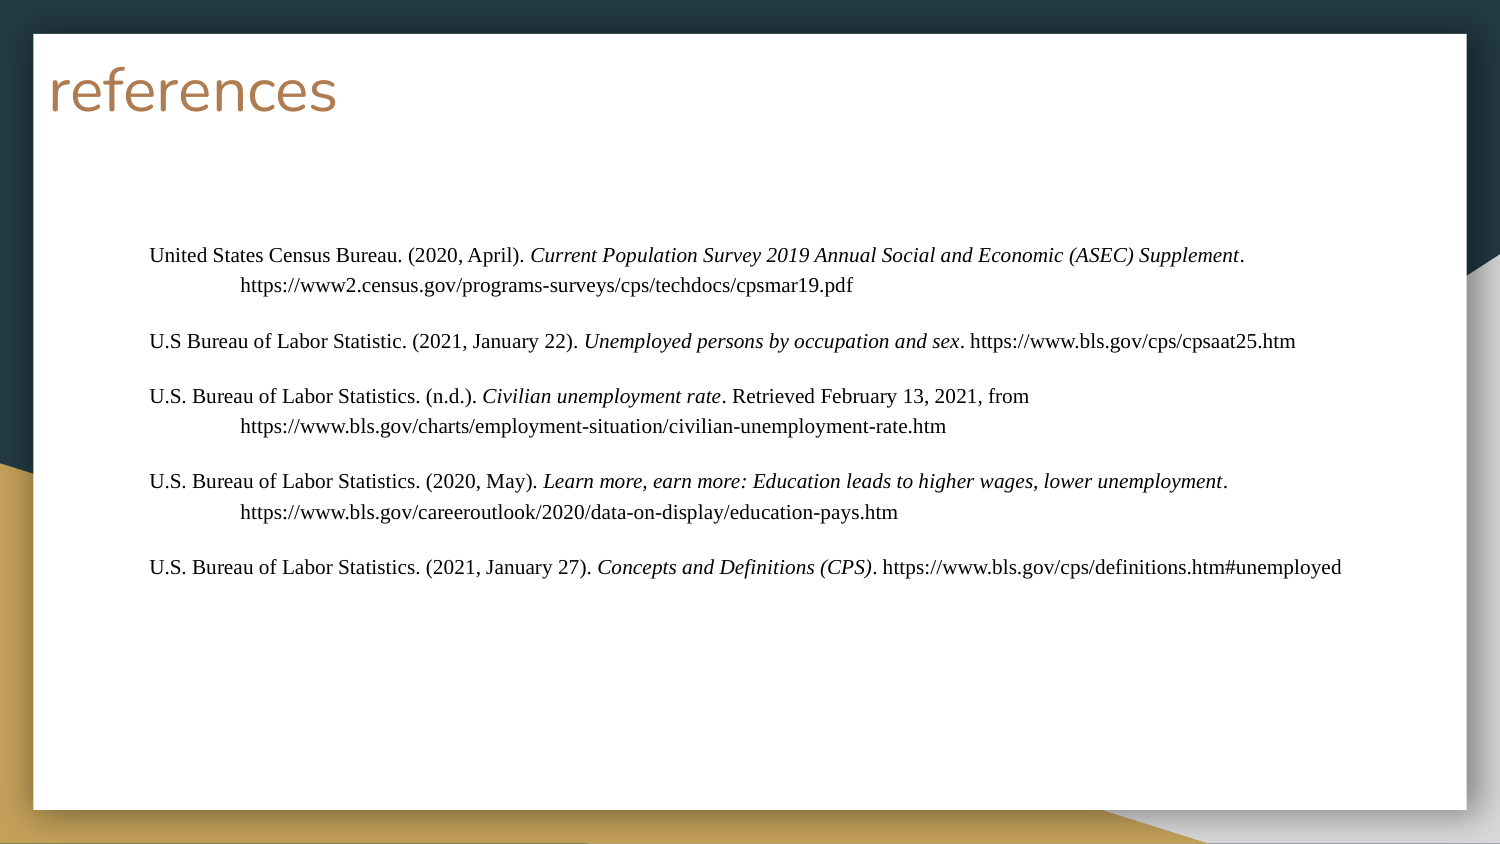

# references
United States Census Bureau. (2020, April). Current Population Survey 2019 Annual Social and Economic (ASEC) Supplement. https://www2.census.gov/programs-surveys/cps/techdocs/cpsmar19.pdf
U.S Bureau of Labor Statistic. (2021, January 22). Unemployed persons by occupation and sex. https://www.bls.gov/cps/cpsaat25.htm
U.S. Bureau of Labor Statistics. (n.d.). Civilian unemployment rate. Retrieved February 13, 2021, from https://www.bls.gov/charts/employment-situation/civilian-unemployment-rate.htm
U.S. Bureau of Labor Statistics. (2020, May). Learn more, earn more: Education leads to higher wages, lower unemployment. https://www.bls.gov/careeroutlook/2020/data-on-display/education-pays.htm
U.S. Bureau of Labor Statistics. (2021, January 27). Concepts and Definitions (CPS). https://www.bls.gov/cps/definitions.htm#unemployed